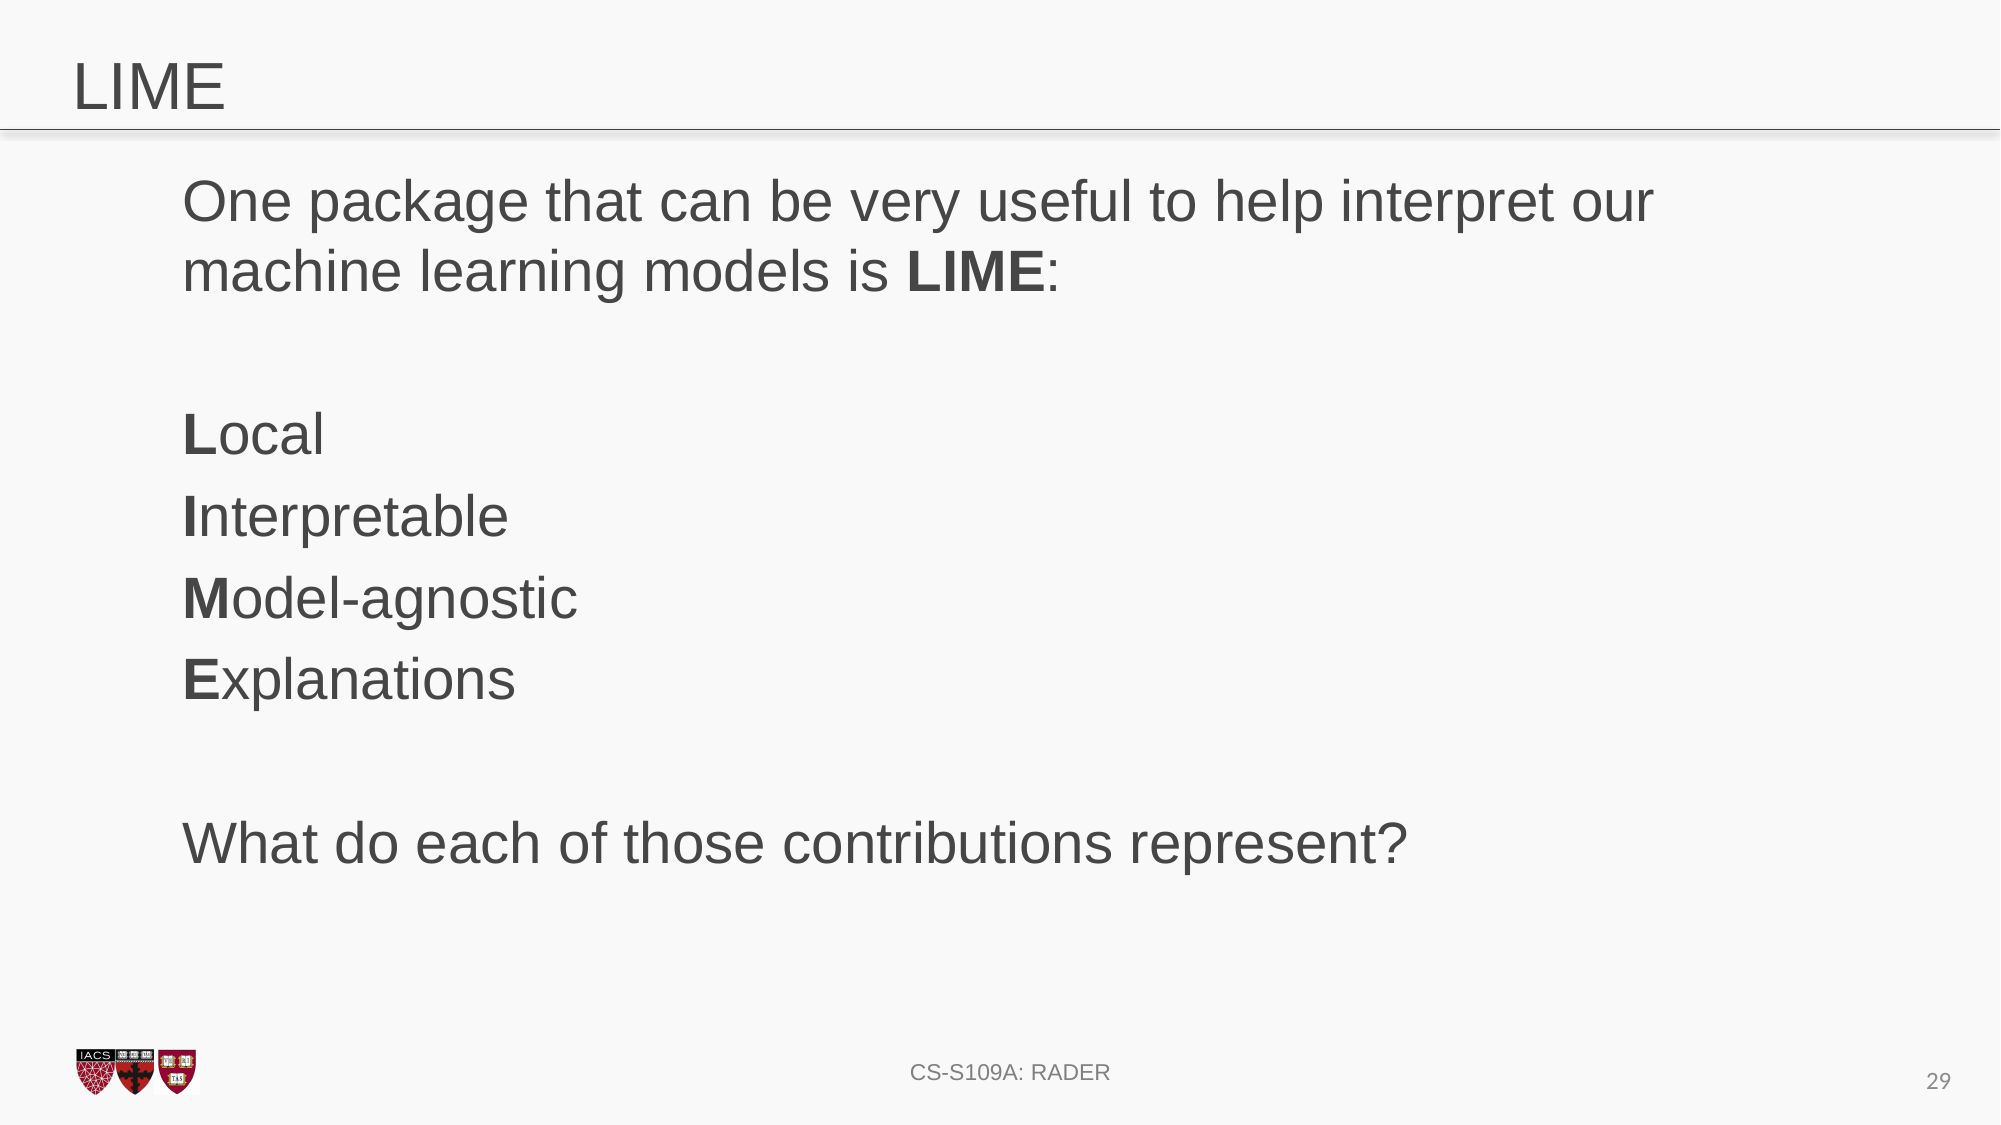

# LIME
One package that can be very useful to help interpret our machine learning models is LIME:

Local
Interpretable
Model-agnostic
Explanations

What do each of those contributions represent?
29